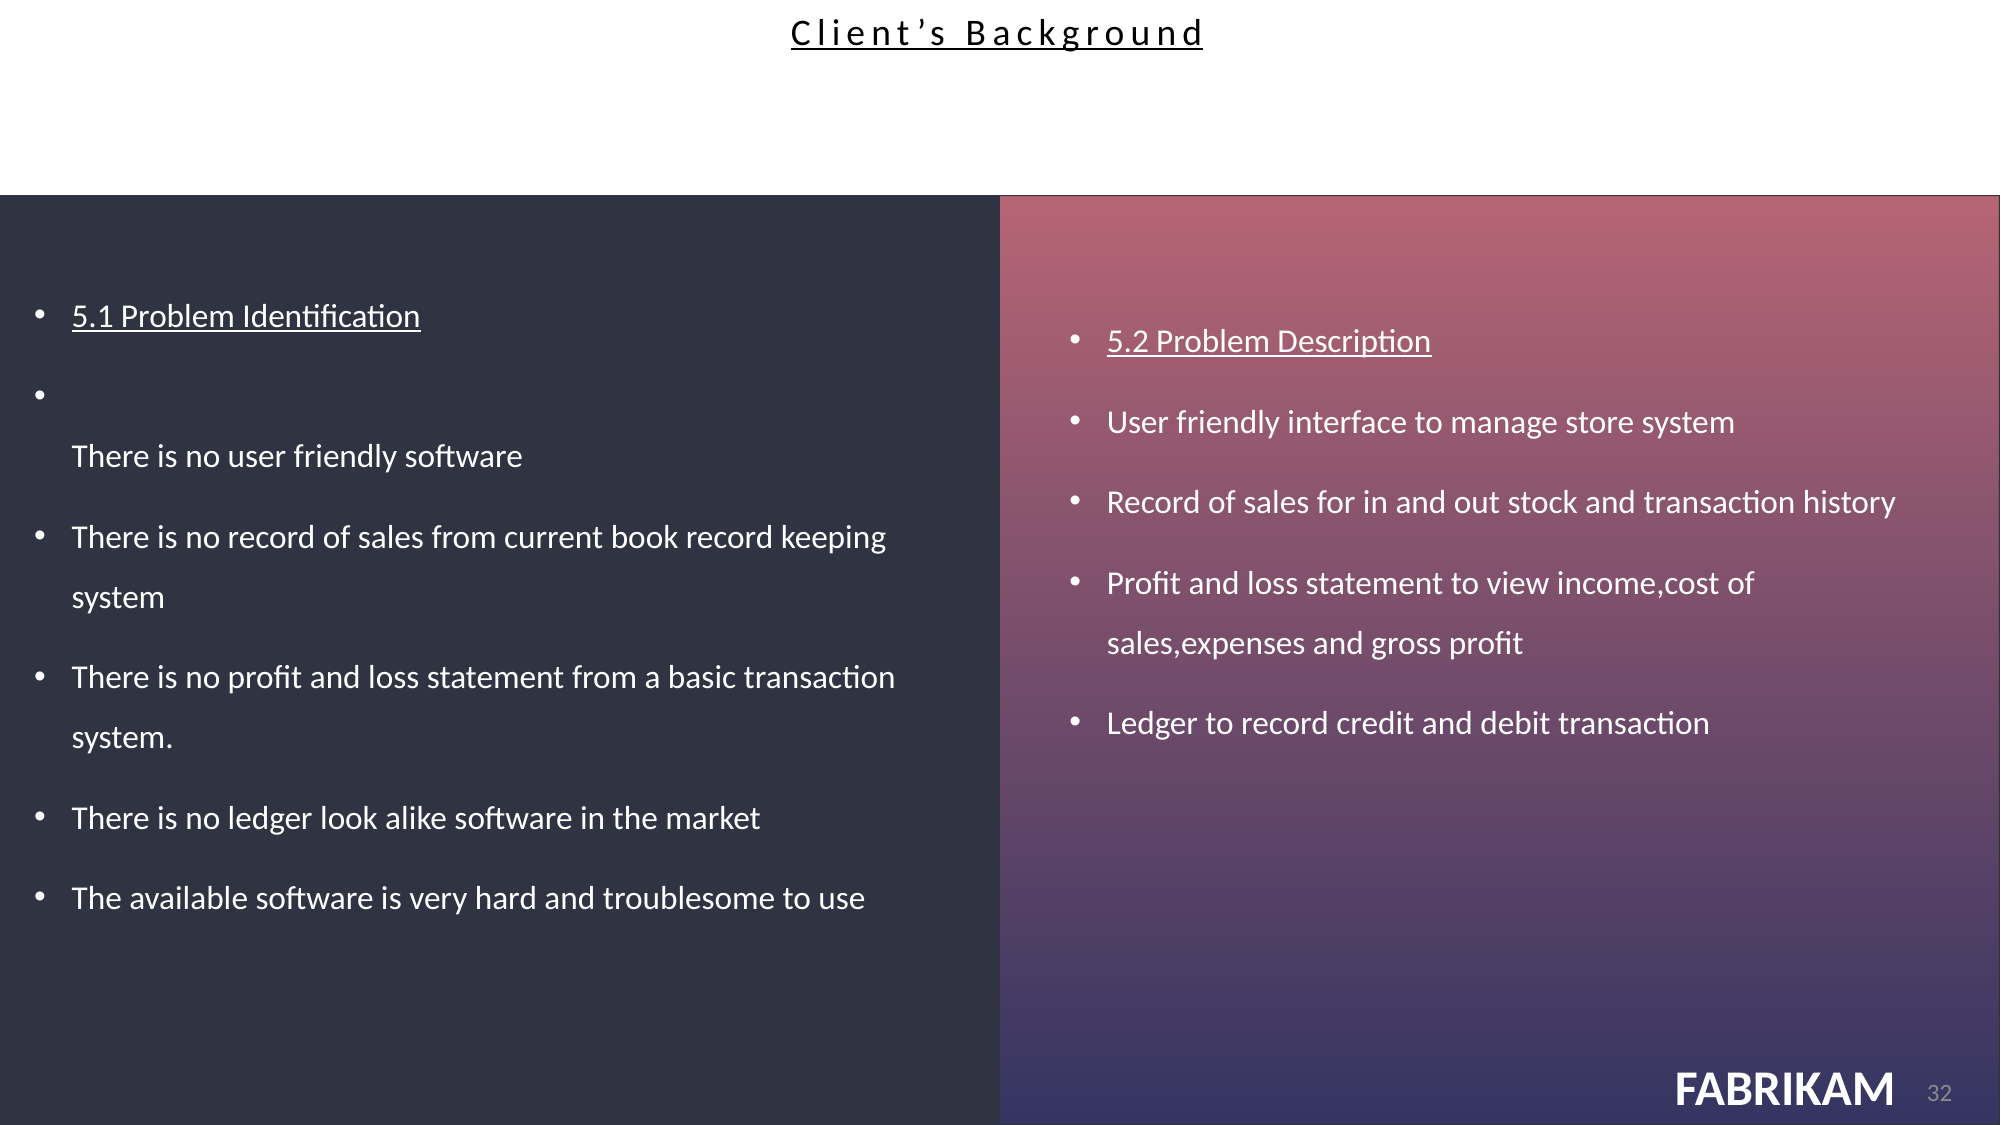

# Client’s Background
5.1 Problem Identification
There is no user friendly software
There is no record of sales from current book record keeping system
There is no profit and loss statement from a basic transaction system.
There is no ledger look alike software in the market
The available software is very hard and troublesome to use

5.2 Problem Description
User friendly interface to manage store system
Record of sales for in and out stock and transaction history
Profit and loss statement to view income,cost of sales,expenses and gross profit
Ledger to record credit and debit transaction

32